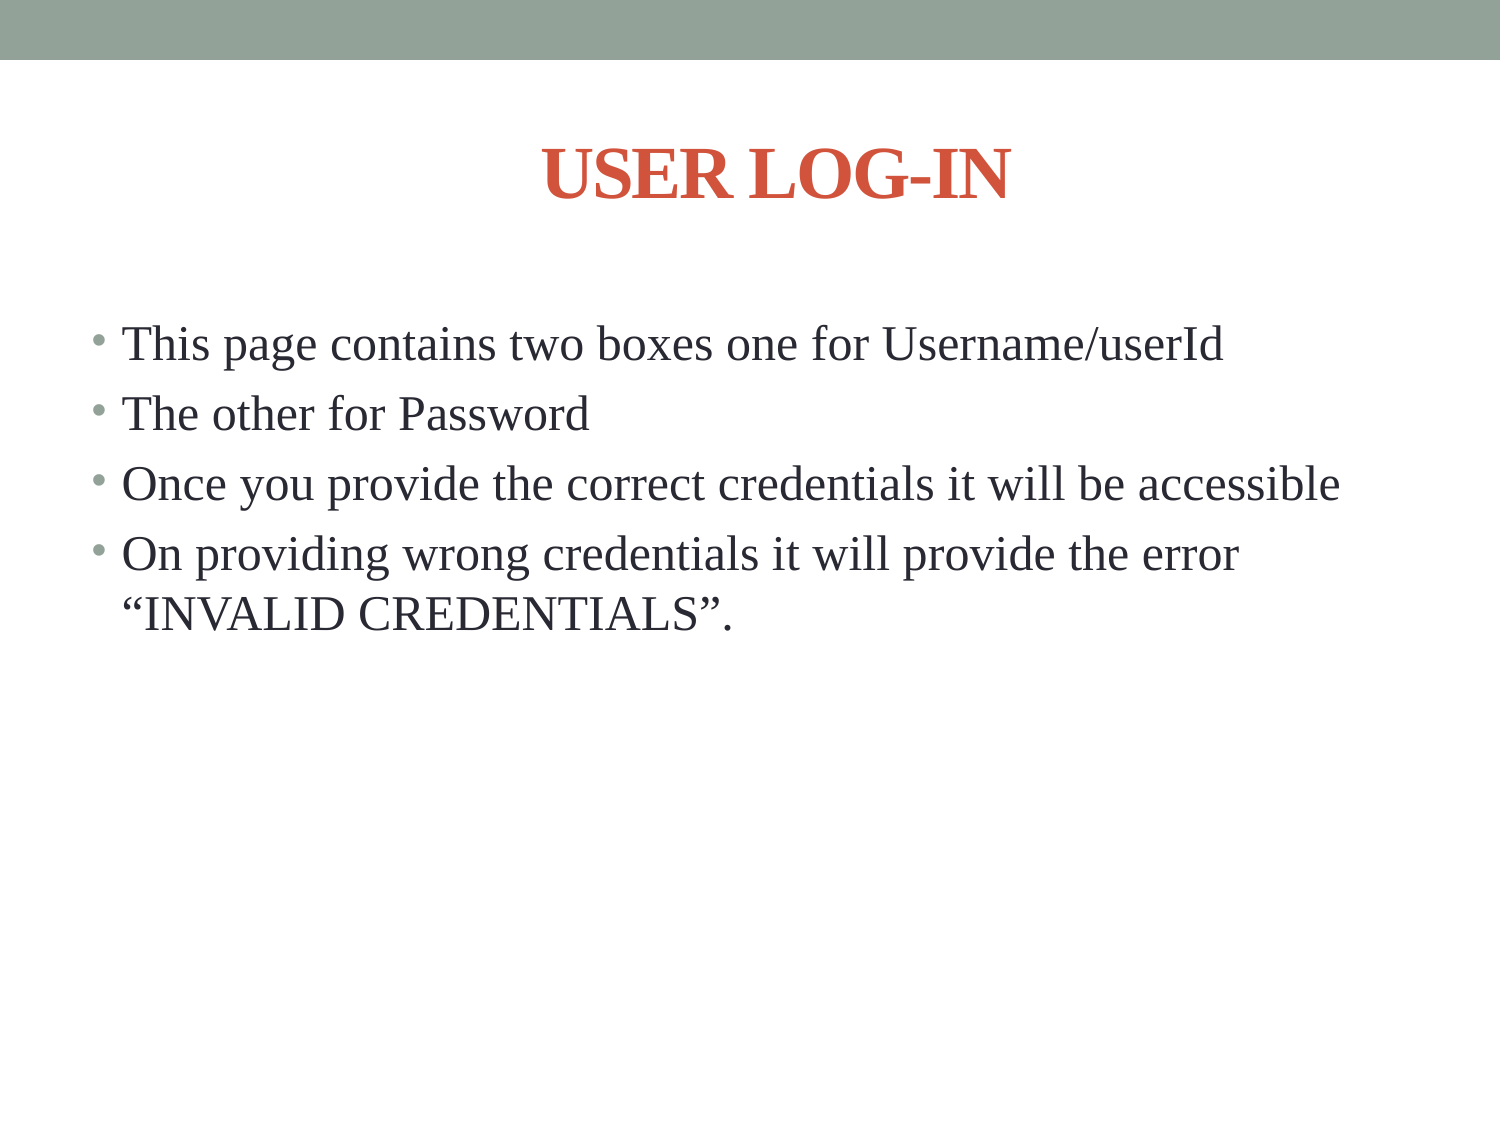

# USER LOG-IN
This page contains two boxes one for Username/userId
The other for Password
Once you provide the correct credentials it will be accessible
On providing wrong credentials it will provide the error “INVALID CREDENTIALS”.